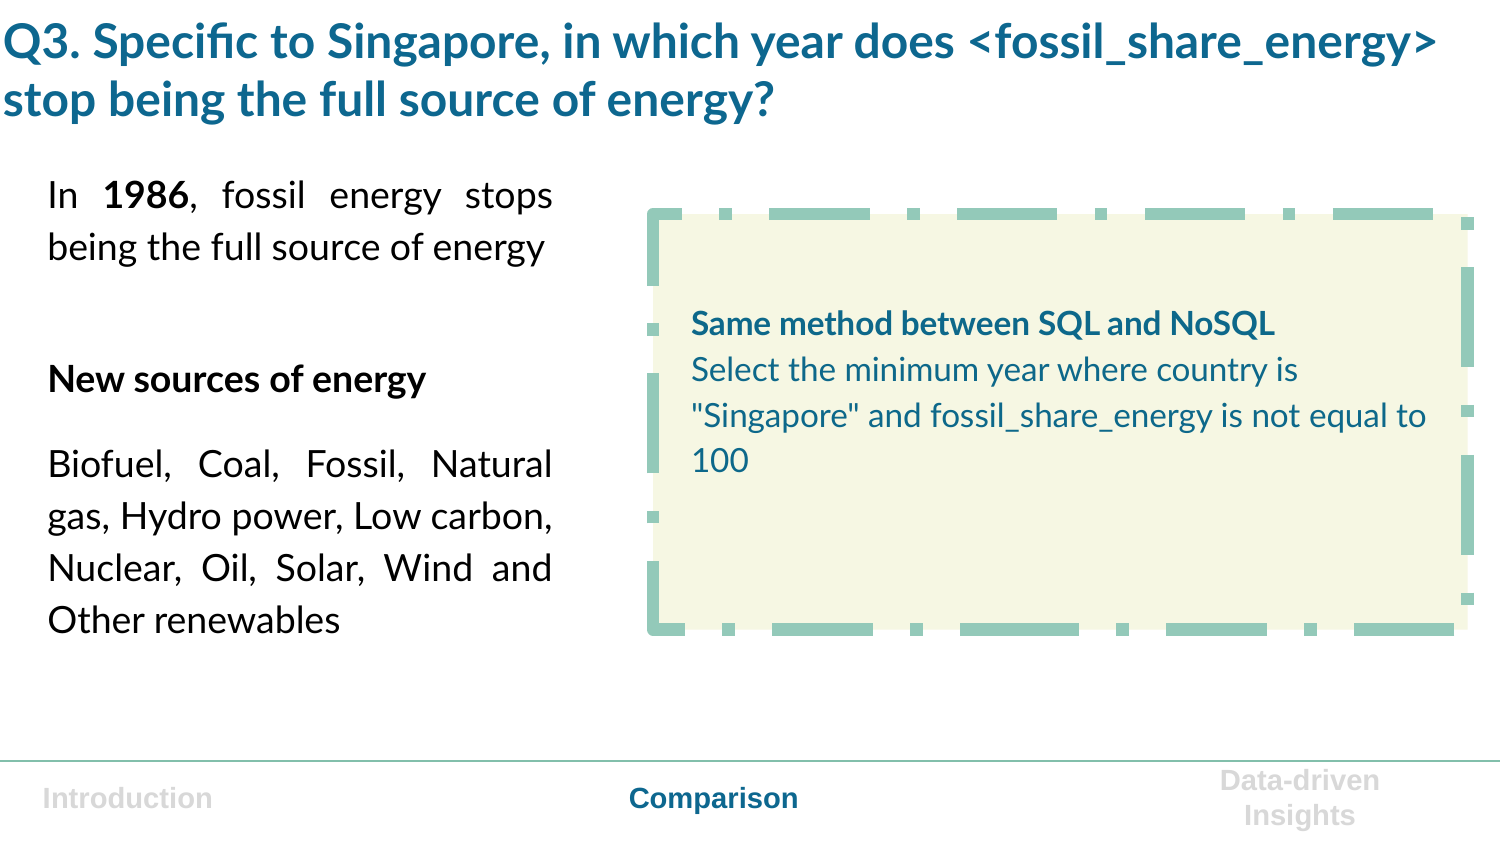

# Q3. Specific to Singapore, in which year does <fossil_share_energy> stop being the full source of energy?
In 1986, fossil energy stops being the full source of energy

Same method between SQL and NoSQL
Select the minimum year where country is "Singapore" and fossil_share_energy is not equal to 100

New sources of energy
Biofuel, Coal, Fossil, Natural gas, Hydro power, Low carbon, Nuclear, Oil, Solar, Wind and Other renewables

 .